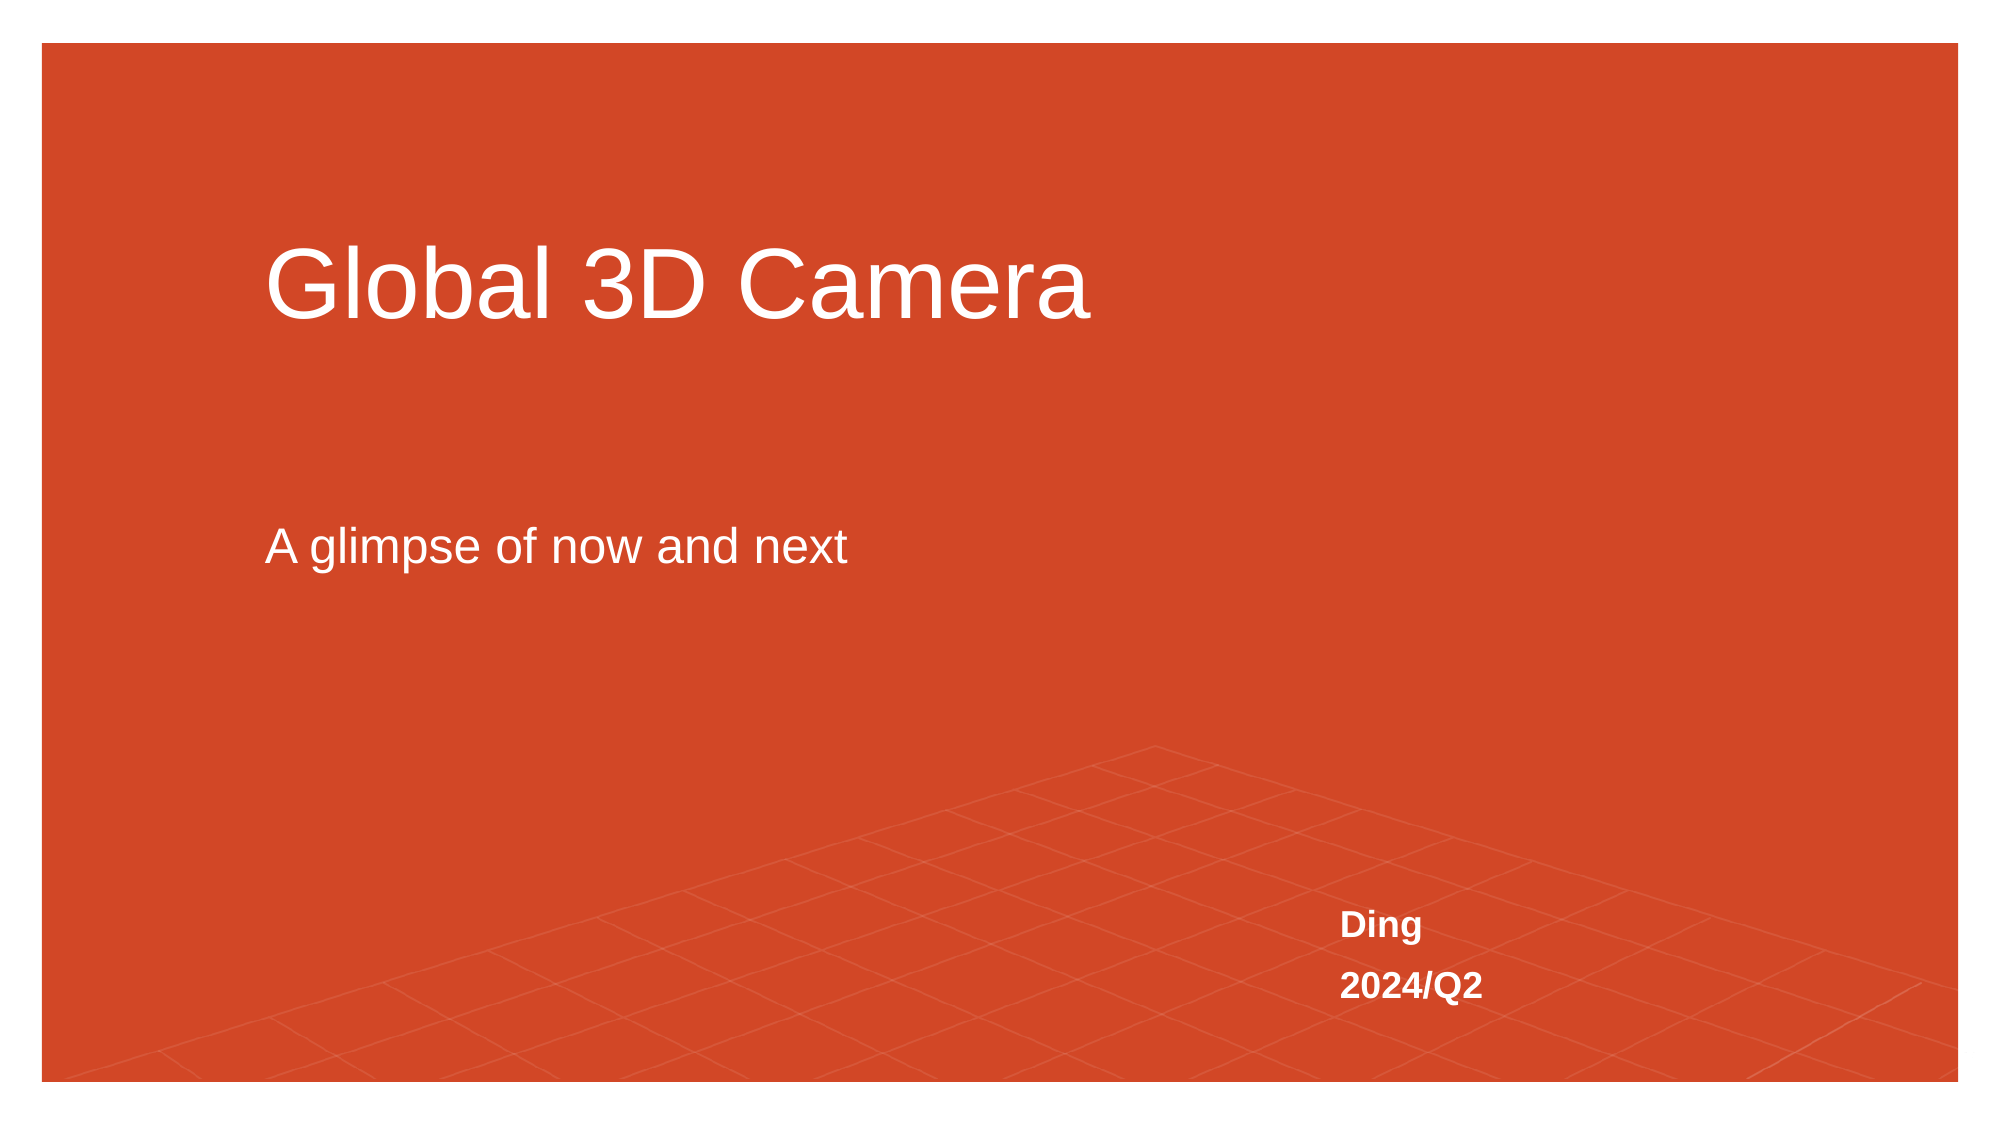

# Global 3D Camera
A glimpse of now and next
Ding
2024/Q2